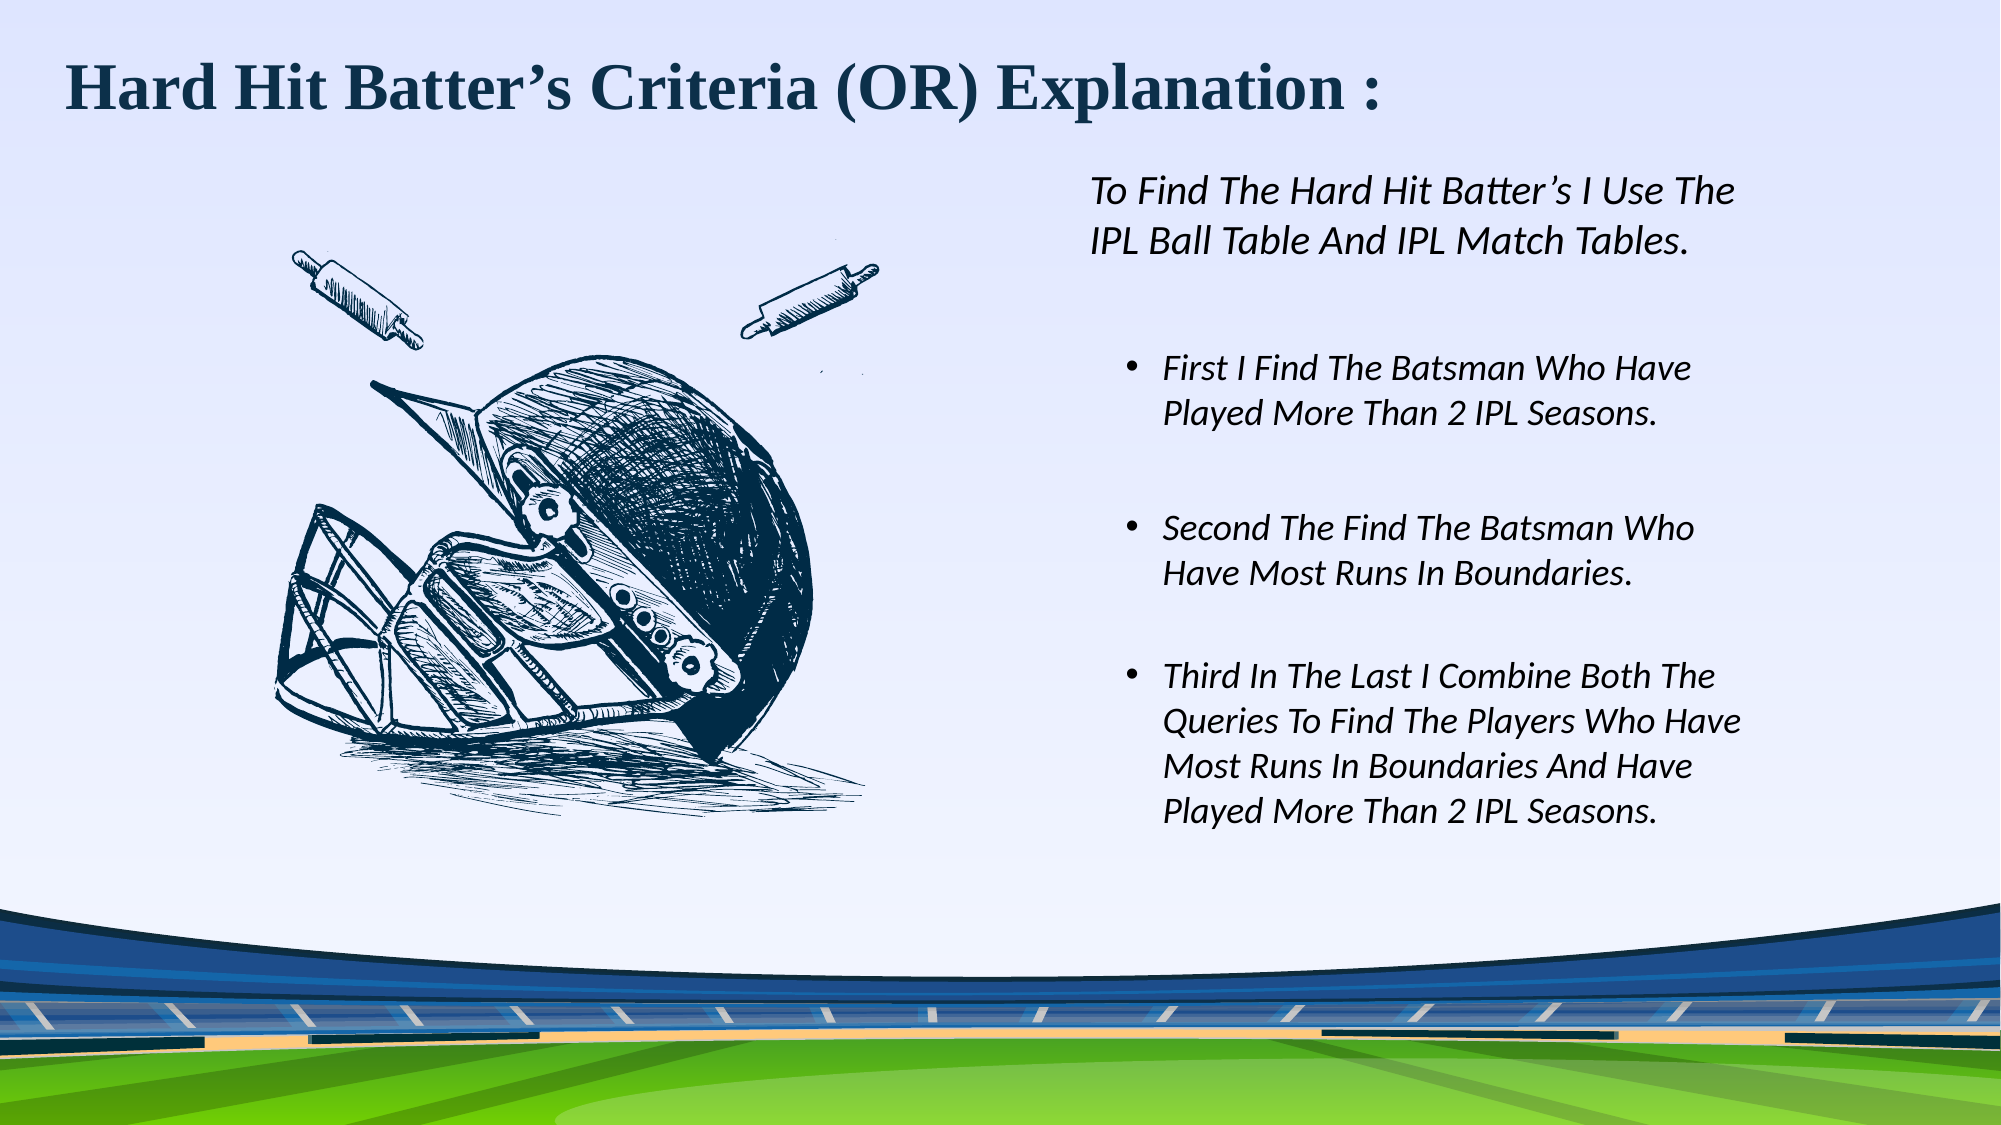

Hard Hit Batter’s Criteria (OR) Explanation :
To Find The Hard Hit Batter’s I Use The IPL Ball Table And IPL Match Tables.
First I Find The Batsman Who Have Played More Than 2 IPL Seasons.

Second The Find The Batsman Who Have Most Runs In Boundaries.

Third In The Last I Combine Both The Queries To Find The Players Who Have Most Runs In Boundaries And Have Played More Than 2 IPL Seasons.